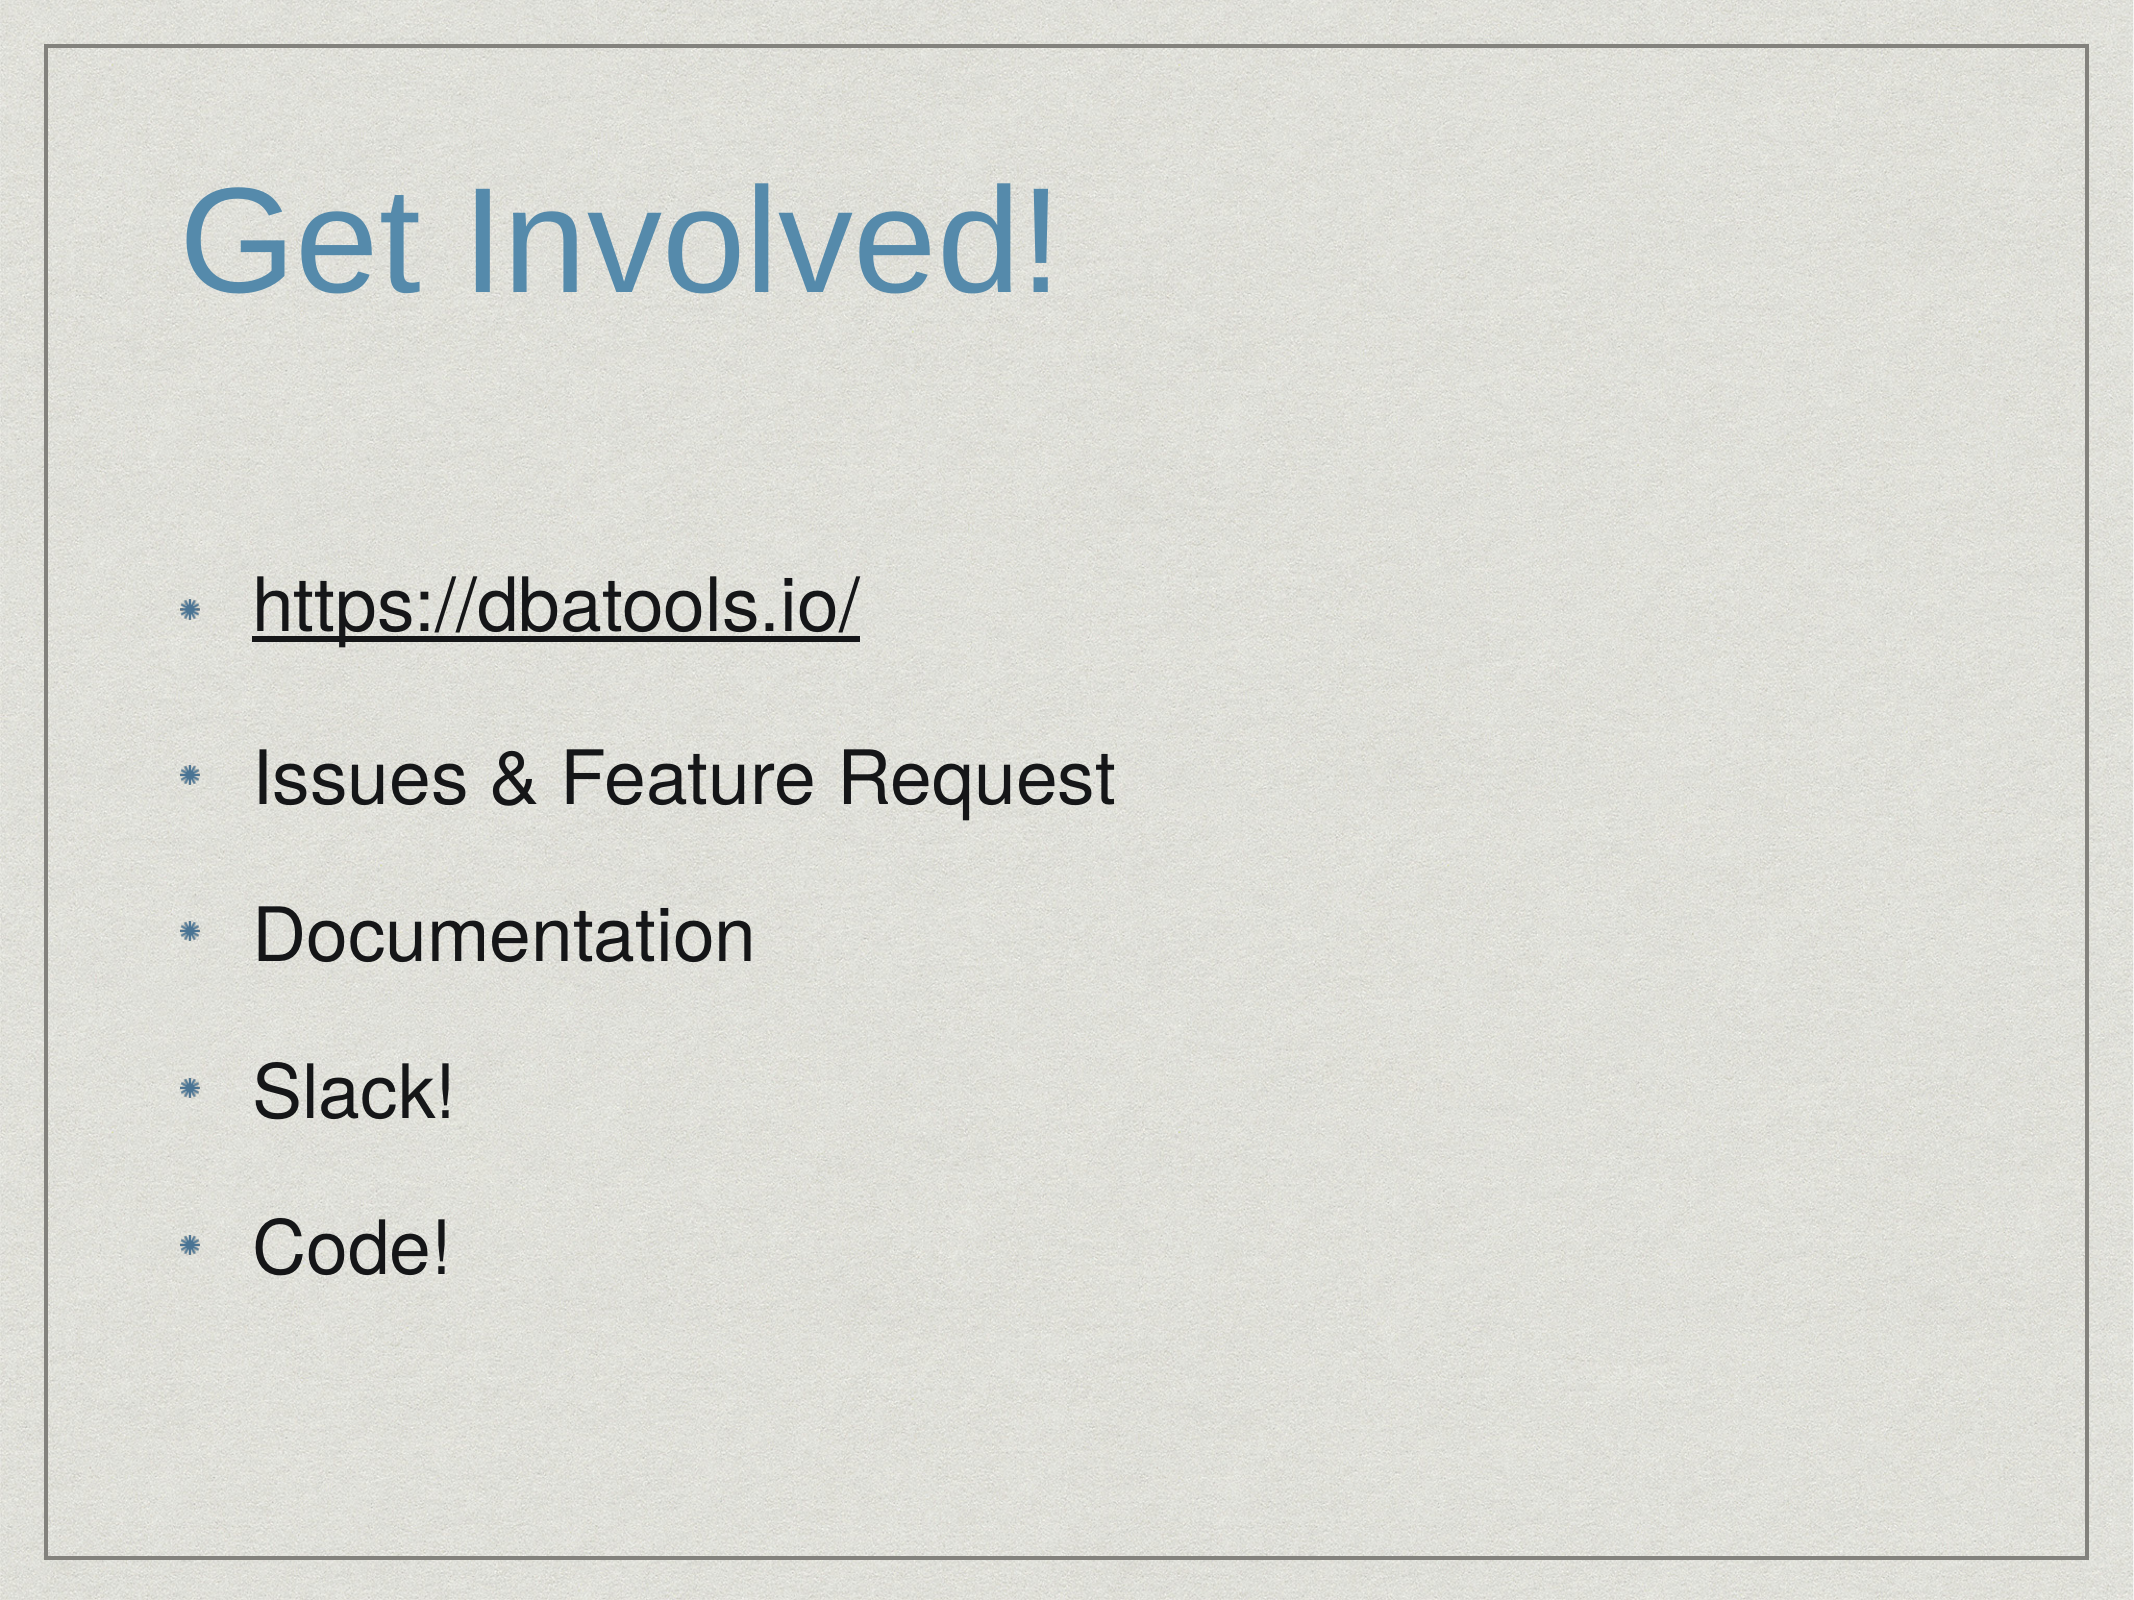

# Get Involved!
https://dbatools.io/
Issues & Feature Request
Documentation
Slack!
Code!